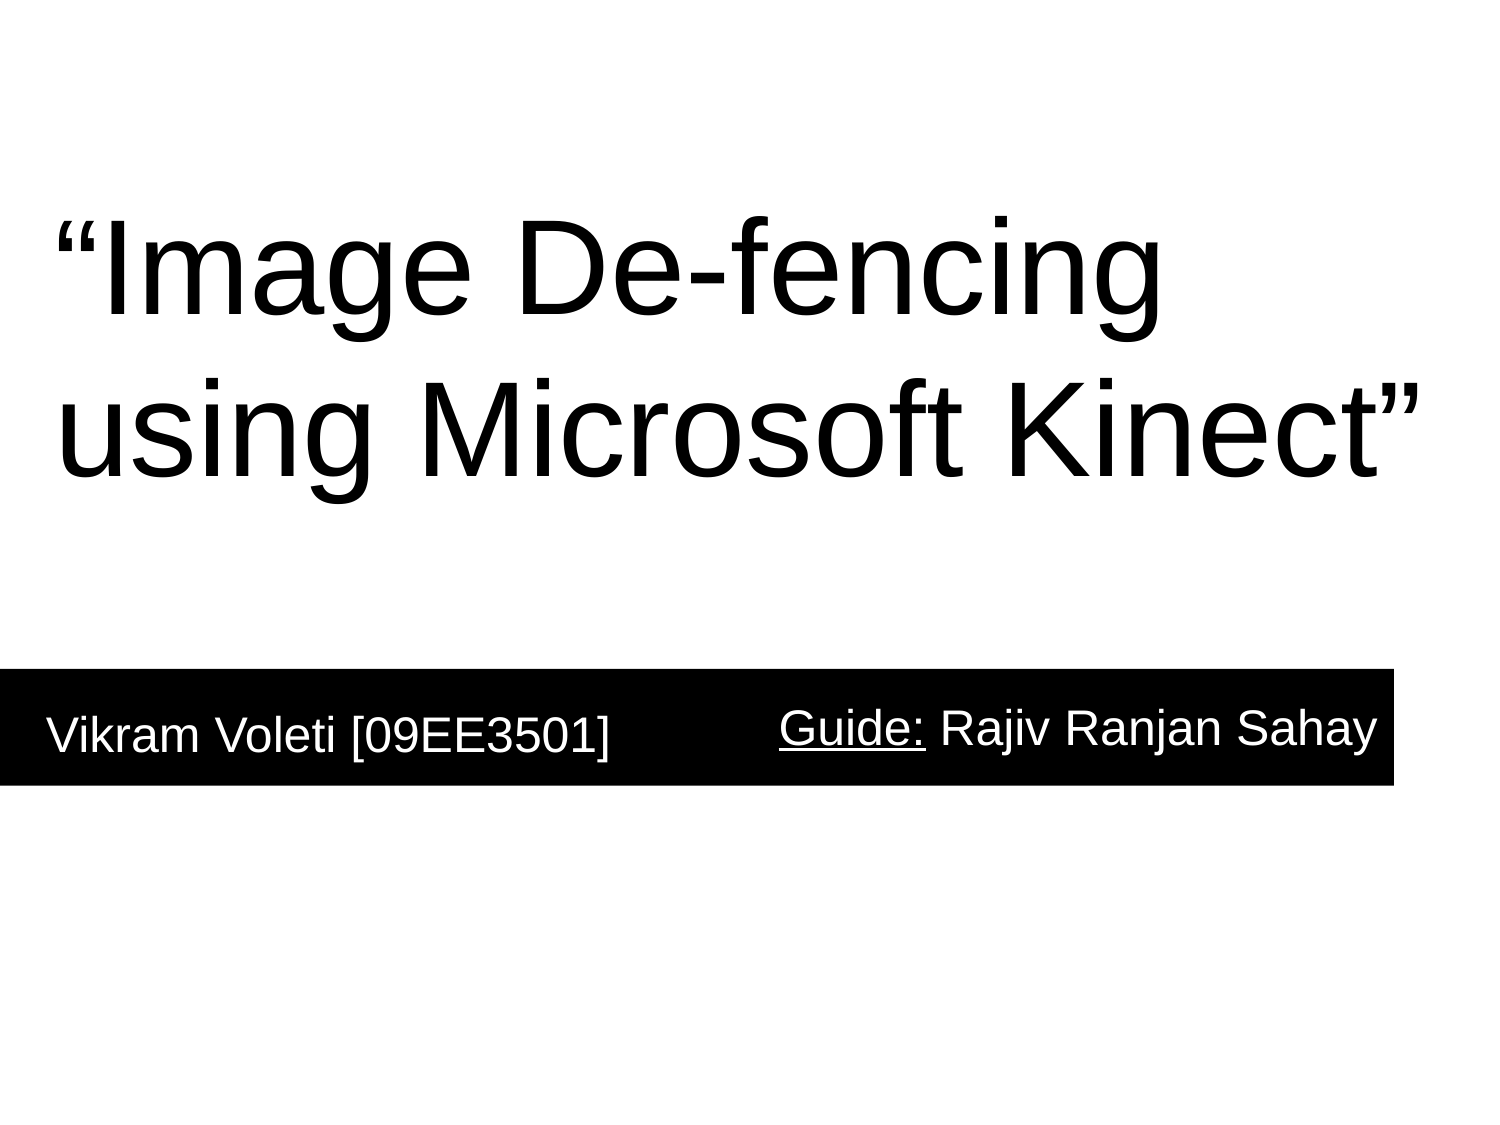

“Image De-fencing using Microsoft Kinect”

Guide: Rajiv Ranjan Sahay
Vikram Voleti [09EE3501]